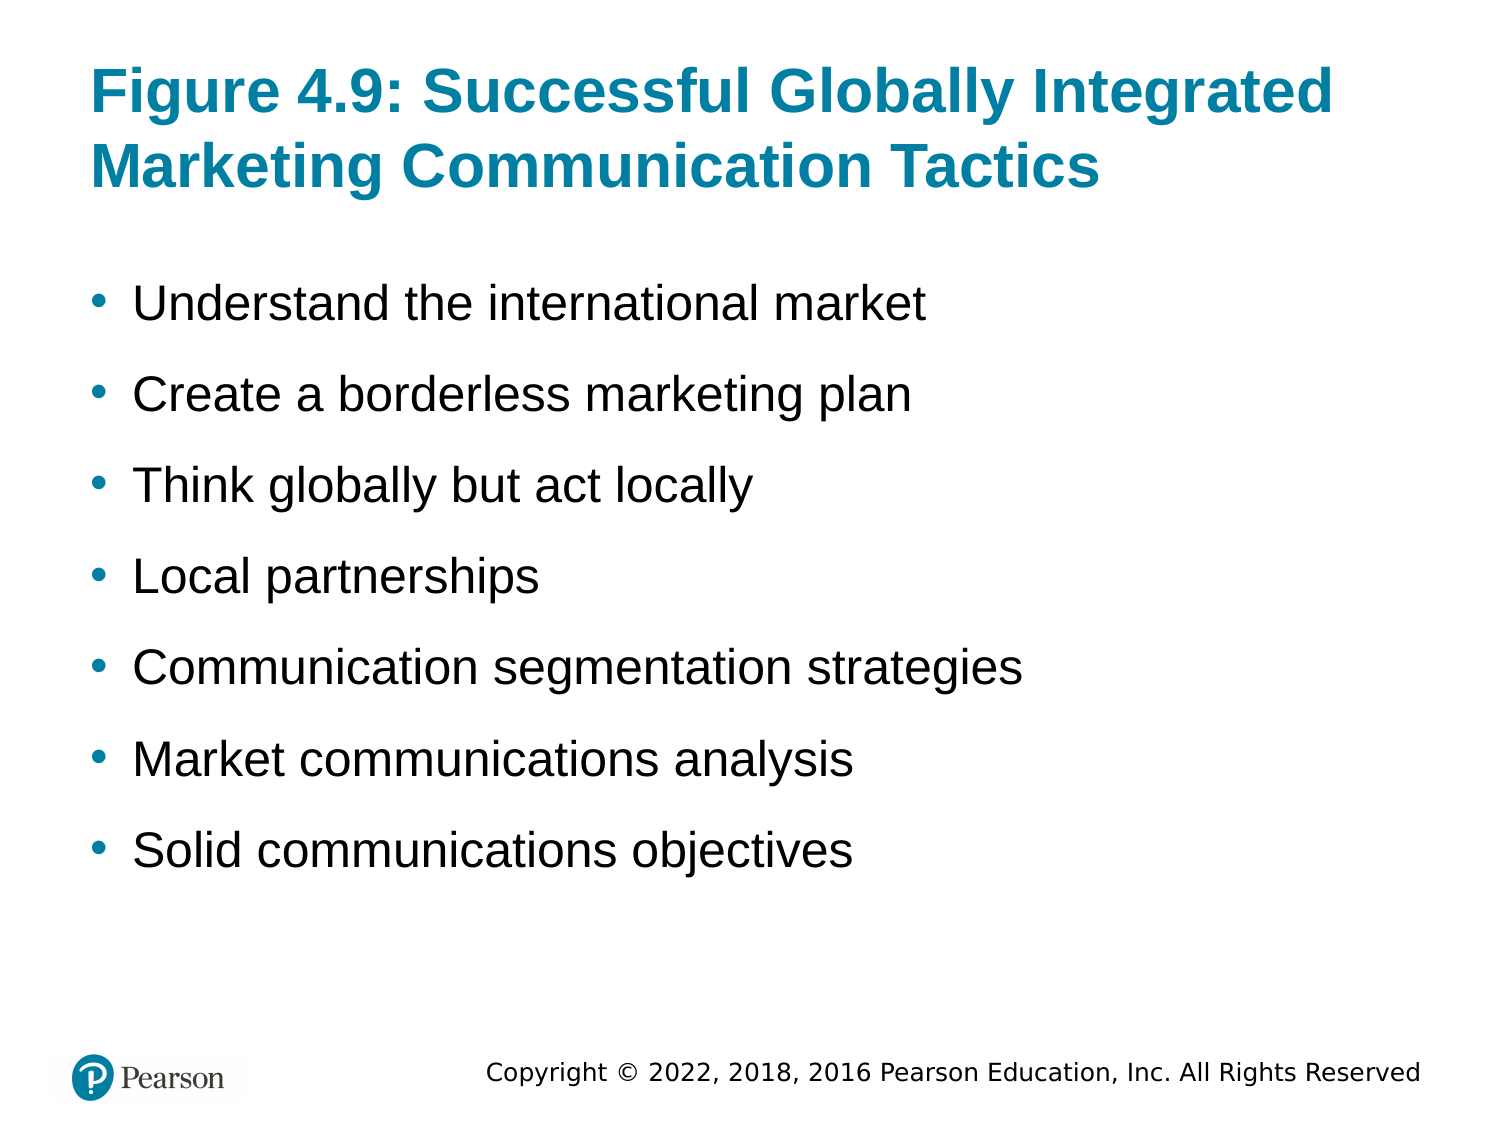

# Figure 4.9: Successful Globally Integrated Marketing Communication Tactics
Understand the international market
Create a borderless marketing plan
Think globally but act locally
Local partnerships
Communication segmentation strategies
Market communications analysis
Solid communications objectives